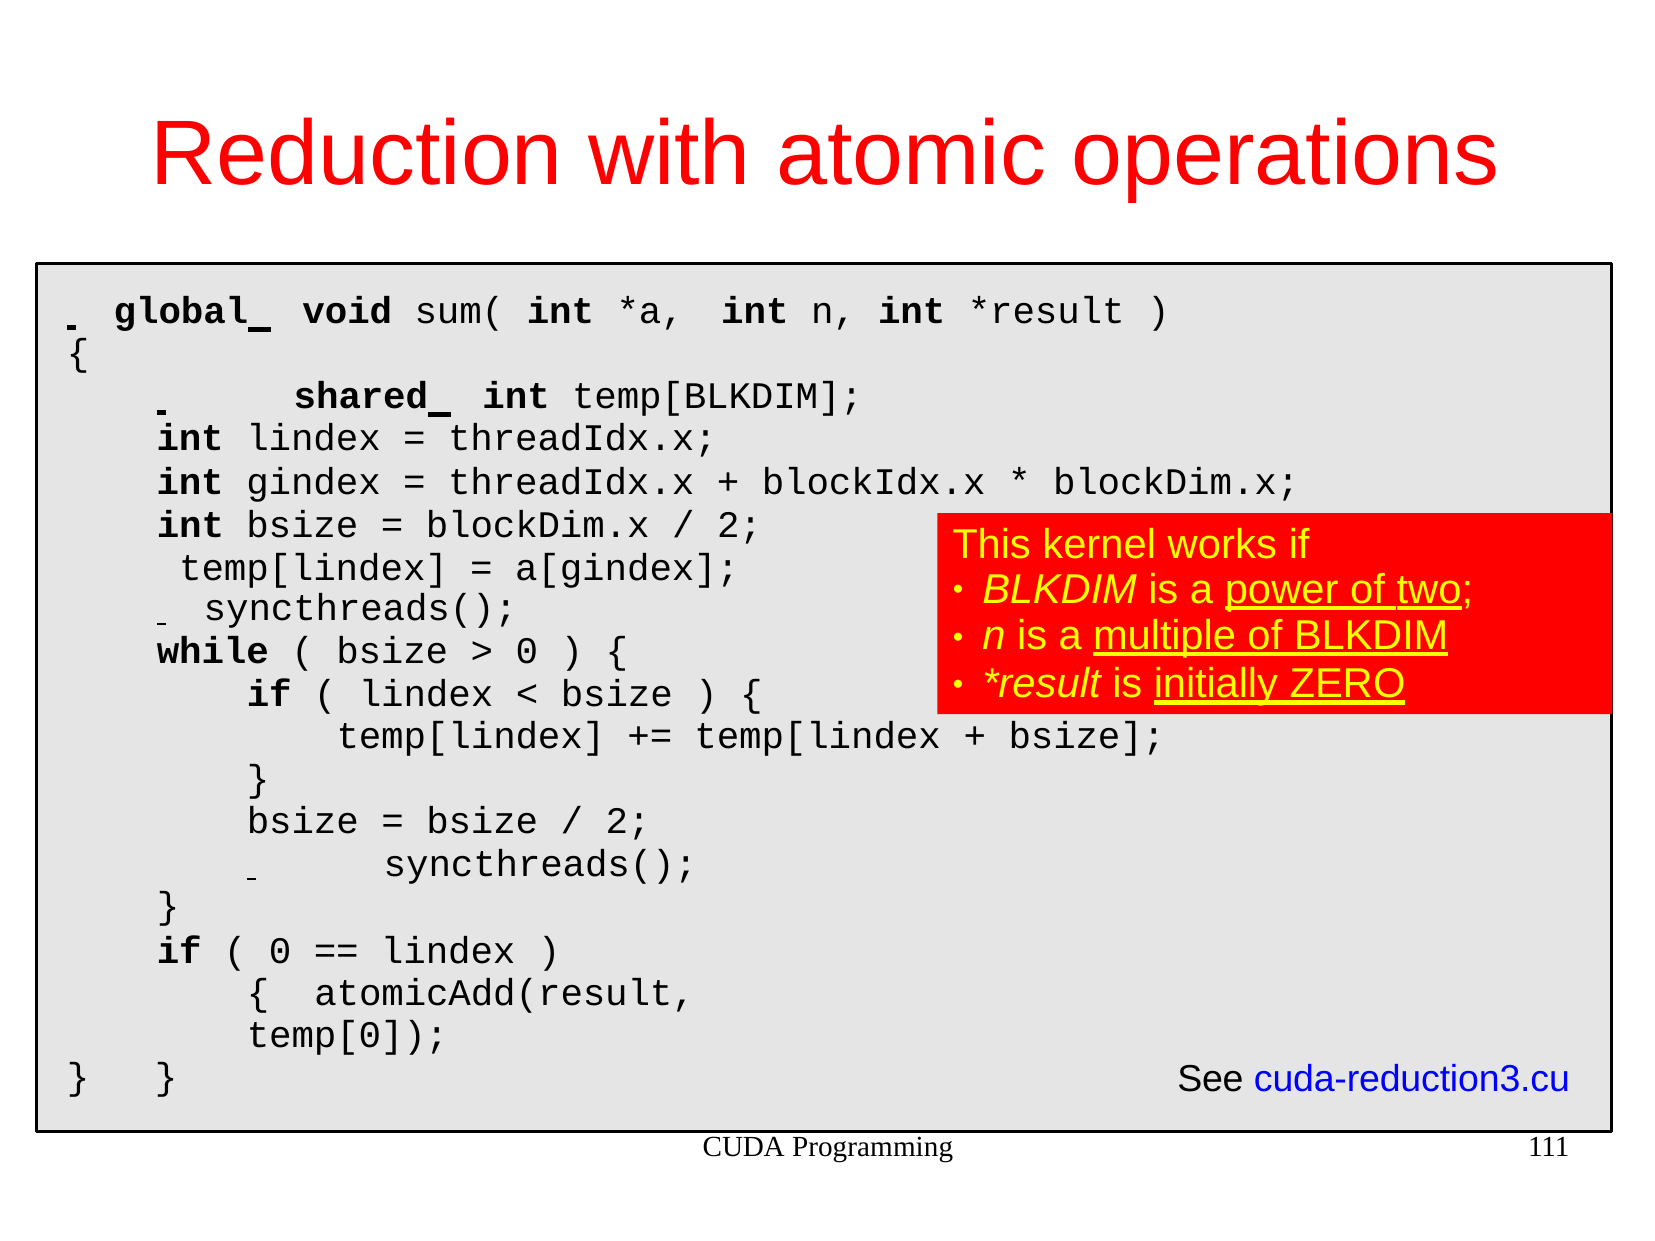

# Reduction with atomic operations

 	global 	void sum( int *a,	int n, int *result )
{
 	shared 	int temp[BLKDIM];
int lindex = threadIdx.x;
int gindex = threadIdx.x + blockIdx.x * blockDim.x;
int bsize = blockDim.x / 2;  temp[lindex] = a[gindex];
 	syncthreads();
while ( bsize > 0 ) {
if ( lindex < bsize ) {

This kernel works if
BLKDIM is a power of two;
n is a multiple of BLKDIM
*result is initially ZERO
●

●

●
temp[lindex] += temp[lindex + bsize];
}
bsize = bsize / 2;
 	syncthreads();
}
if ( 0 == lindex ) {  atomicAdd(result, temp[0]);
}
}
See cuda-reduction3.cu
CUDA Programming
111